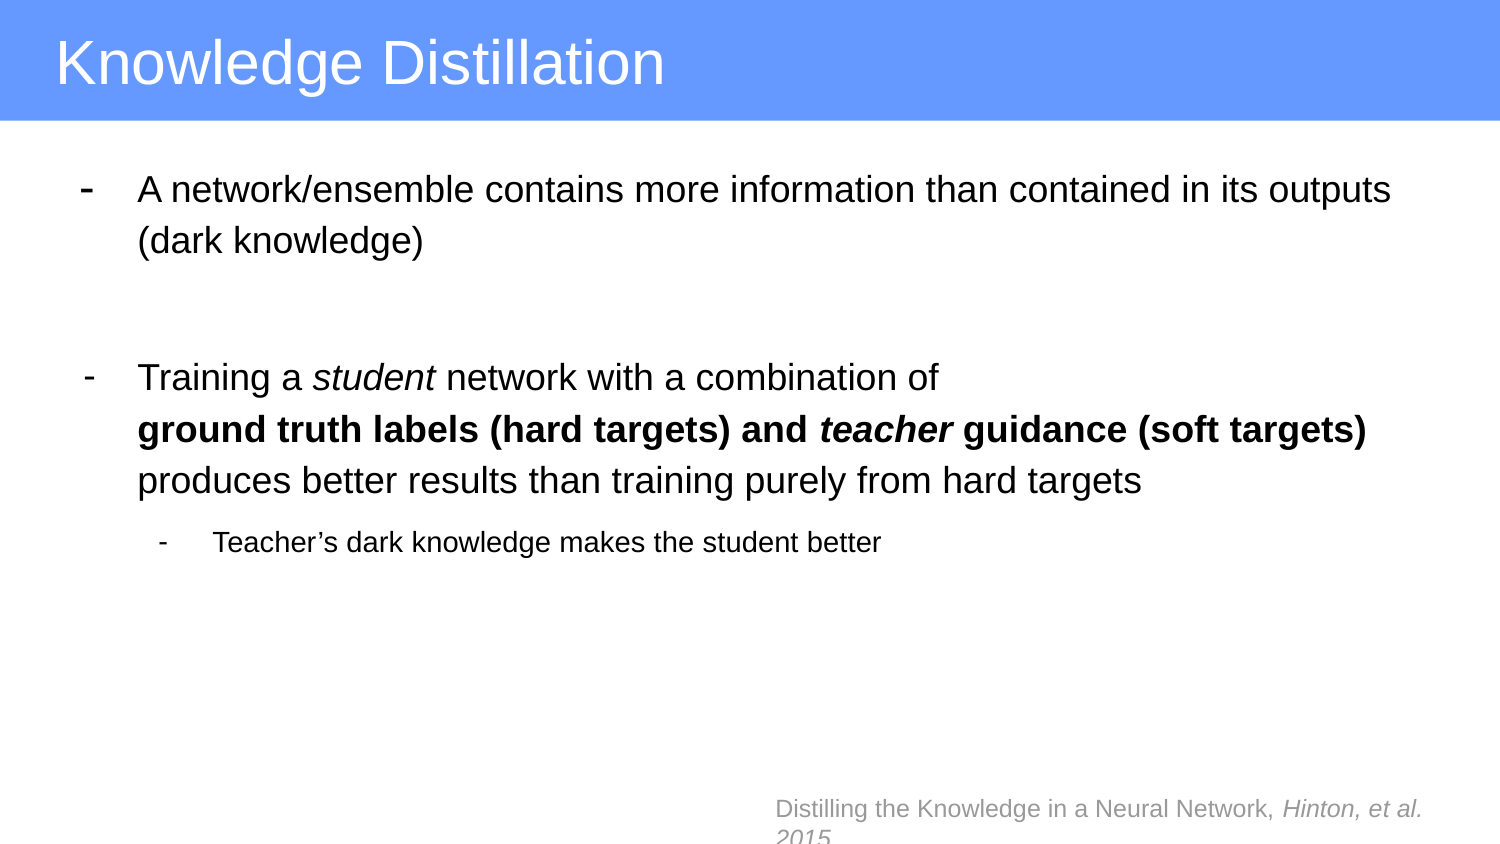

Knowledge Distillation
A network/ensemble contains more information than contained in its outputs
(dark knowledge)

Training a student network with a combination of
ground truth labels (hard targets) and teacher guidance (soft targets) produces better results than training purely from hard targets
Teacher’s dark knowledge makes the student better
Distilling the Knowledge in a Neural Network, Hinton, et al. 2015